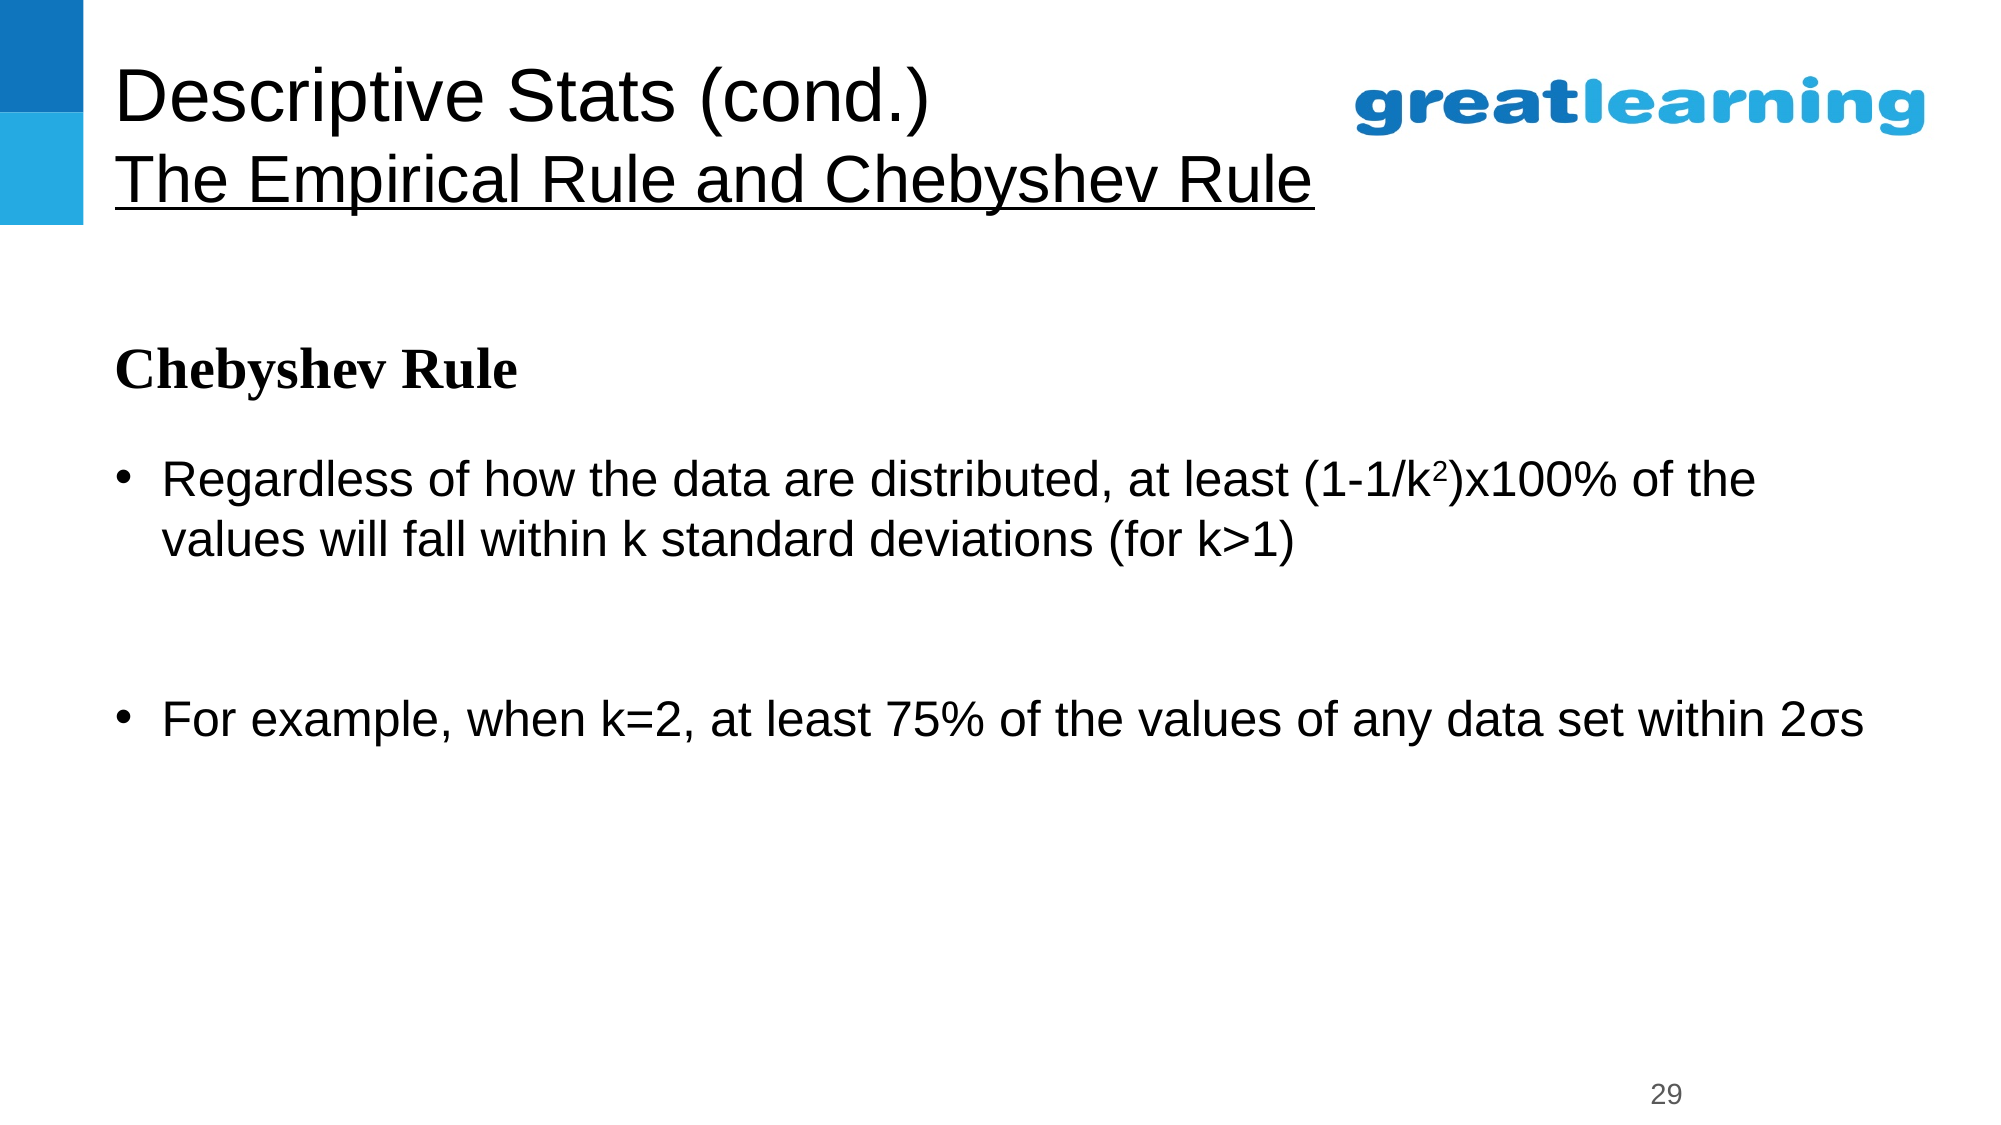

# Descriptive Stats (cond.) The Empirical Rule and Chebyshev Rule

Chebyshev Rule
Regardless of how the data are distributed, at least (1-1/k2)x100% of the values will fall within k standard deviations (for k>1)

For example, when k=2, at least 75% of the values of any data set within 2σs
29